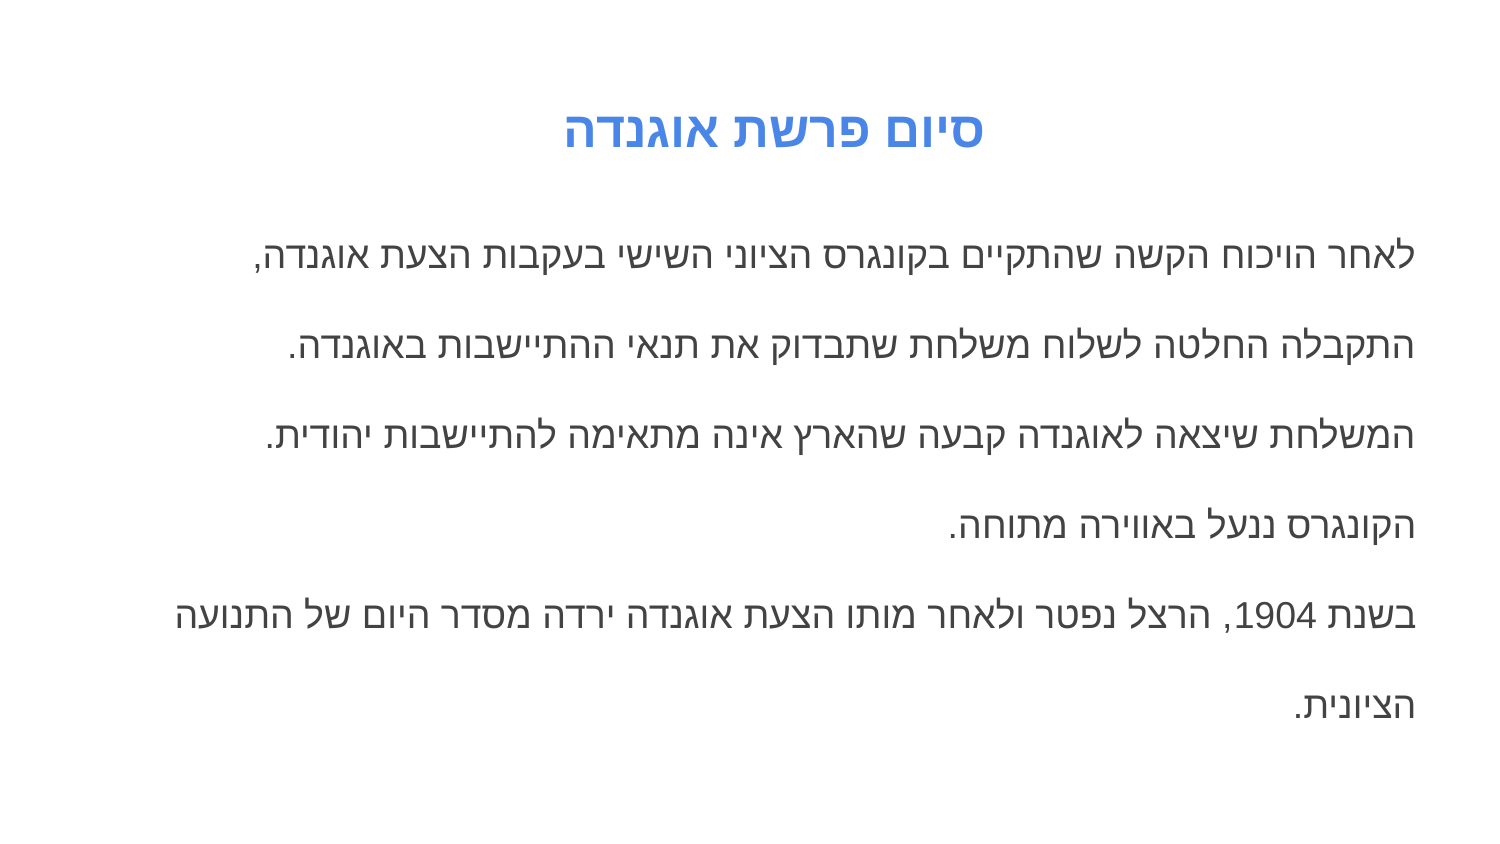

סיום פרשת אוגנדה
לאחר הויכוח הקשה שהתקיים בקונגרס הציוני השישי בעקבות הצעת אוגנדה,
התקבלה החלטה לשלוח משלחת שתבדוק את תנאי ההתיישבות באוגנדה.
המשלחת שיצאה לאוגנדה קבעה שהארץ אינה מתאימה להתיישבות יהודית.
הקונגרס ננעל באווירה מתוחה.
בשנת 1904, הרצל נפטר ולאחר מותו הצעת אוגנדה ירדה מסדר היום של התנועה הציונית.